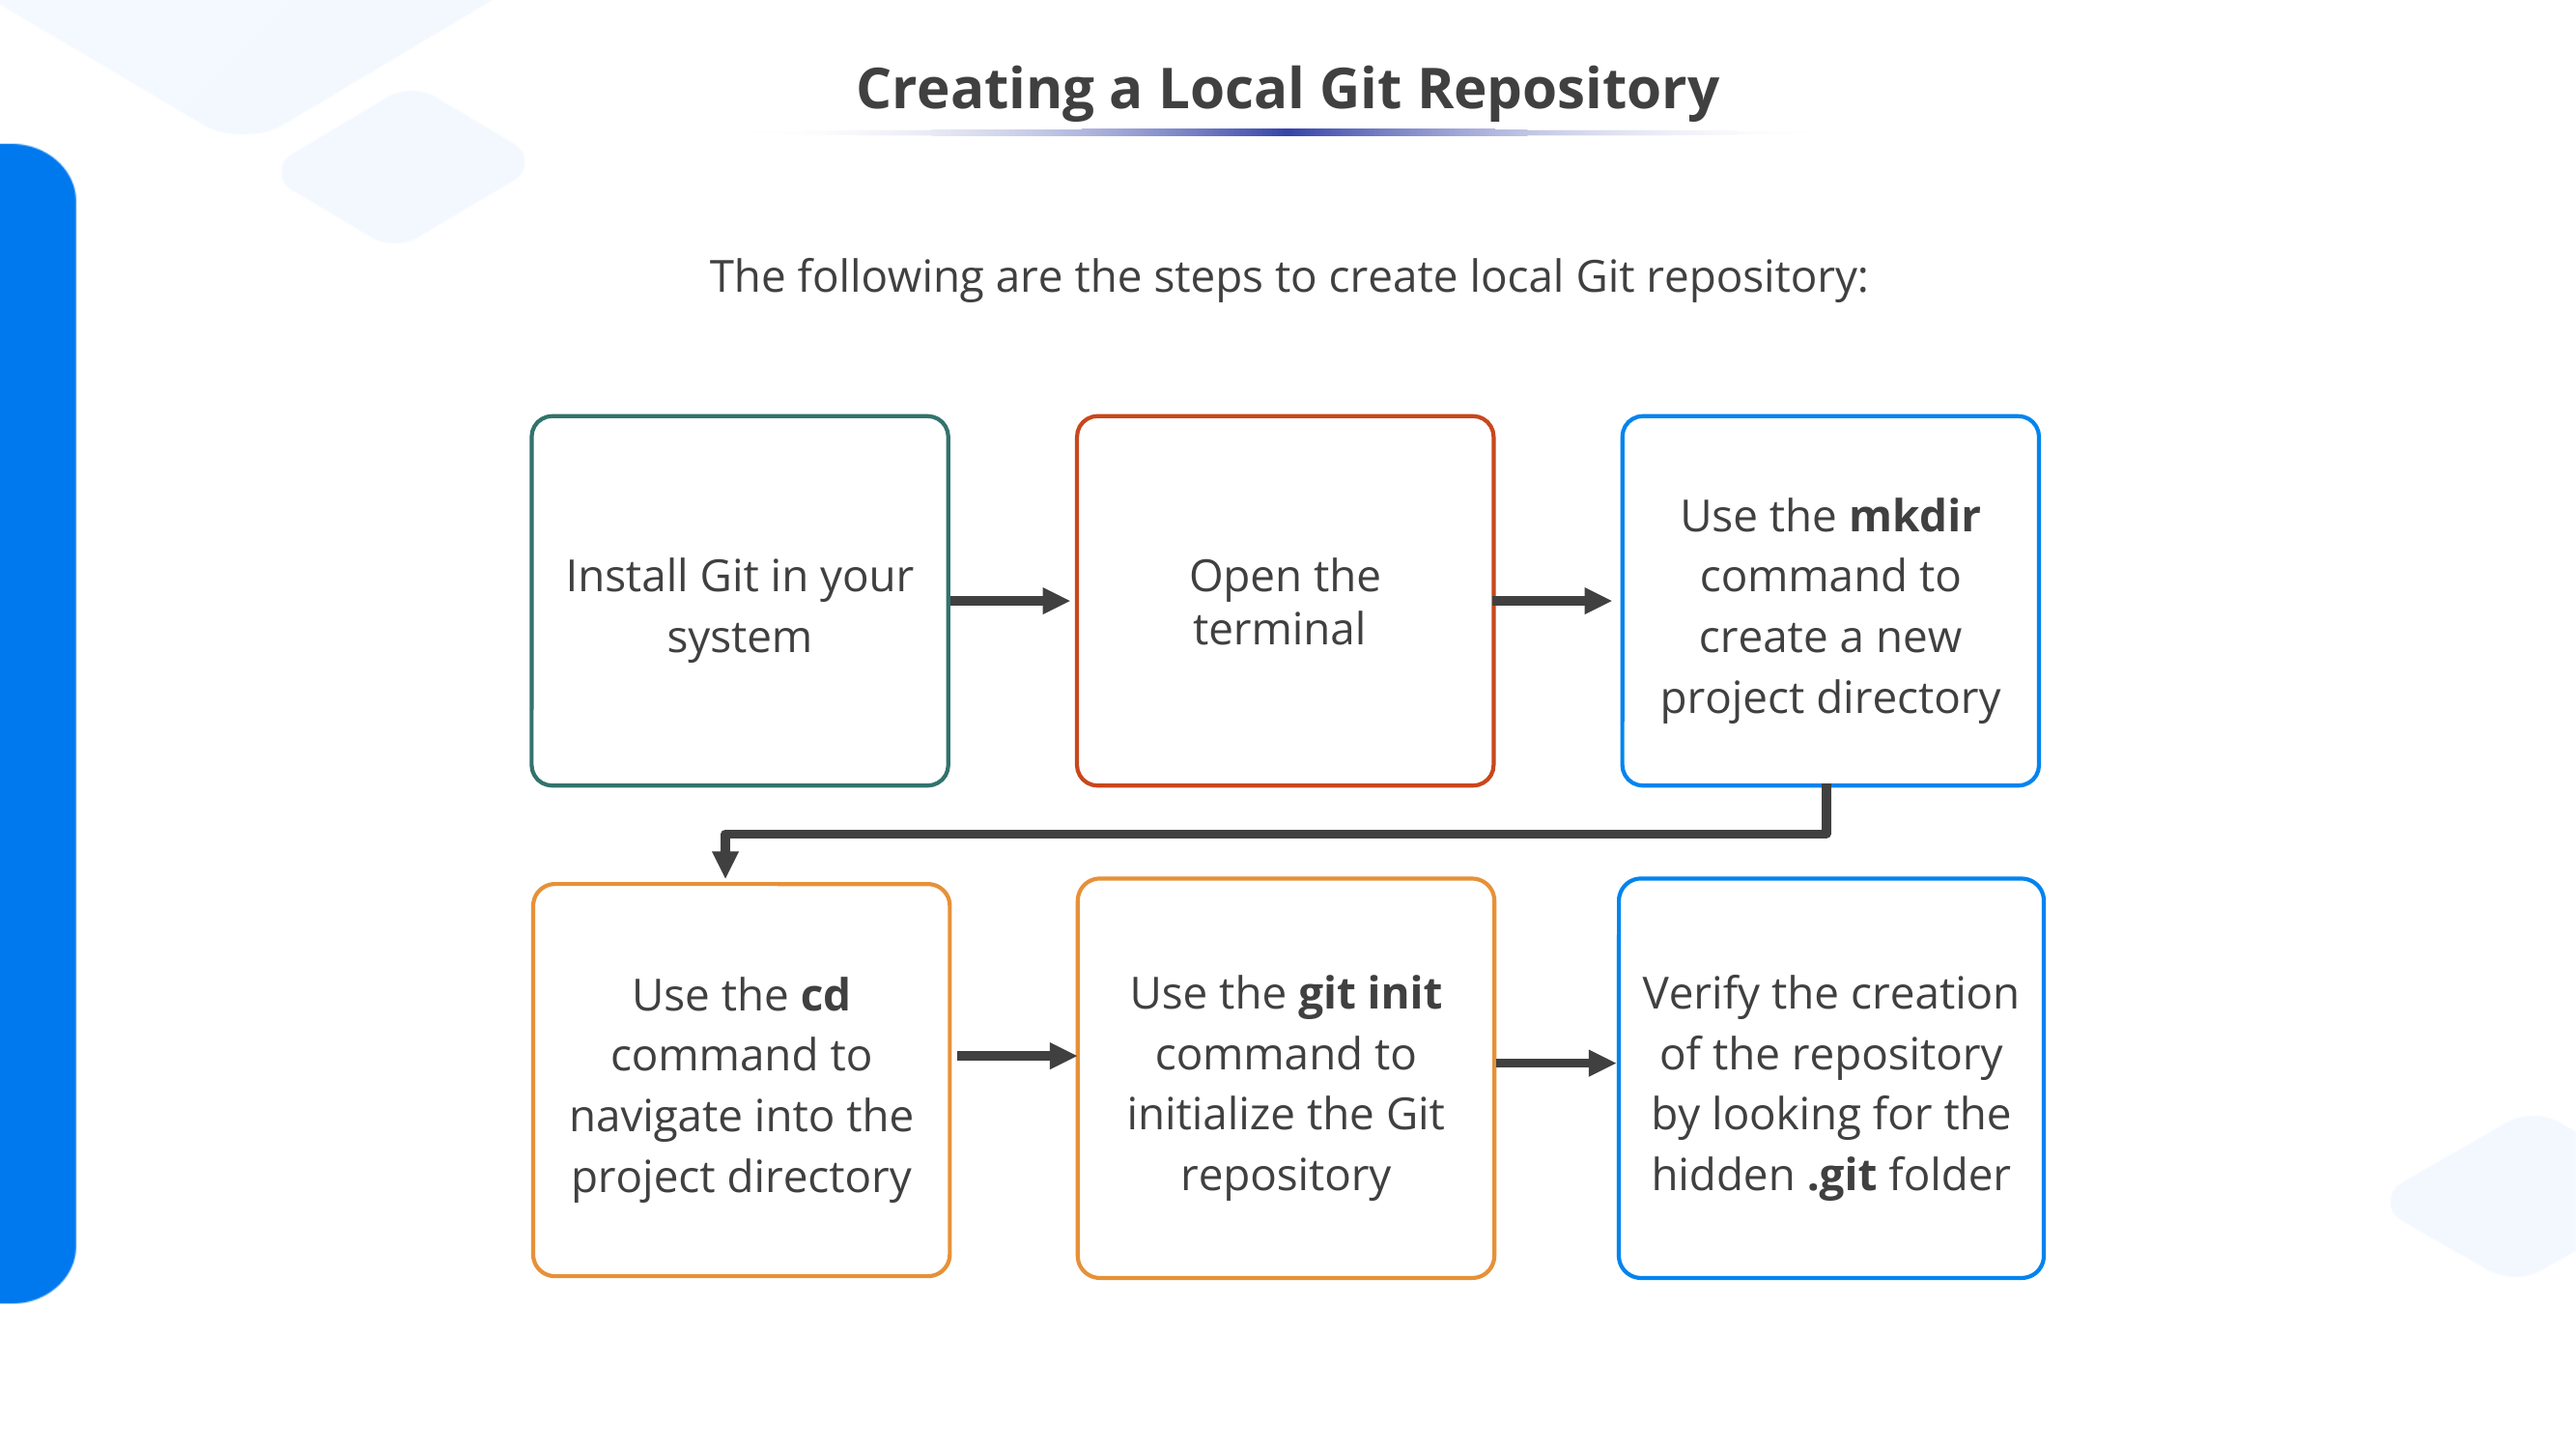

# Creating a Local Git Repository

The following are the steps to create local Git repository:
Install Git in your system
Open the terminal
Use the mkdir command to create a new project directory

Verify the creation of the repository by looking for the hidden .git folder
Use the git init command to initialize the Git repository
Use the cd command to navigate into the project directory